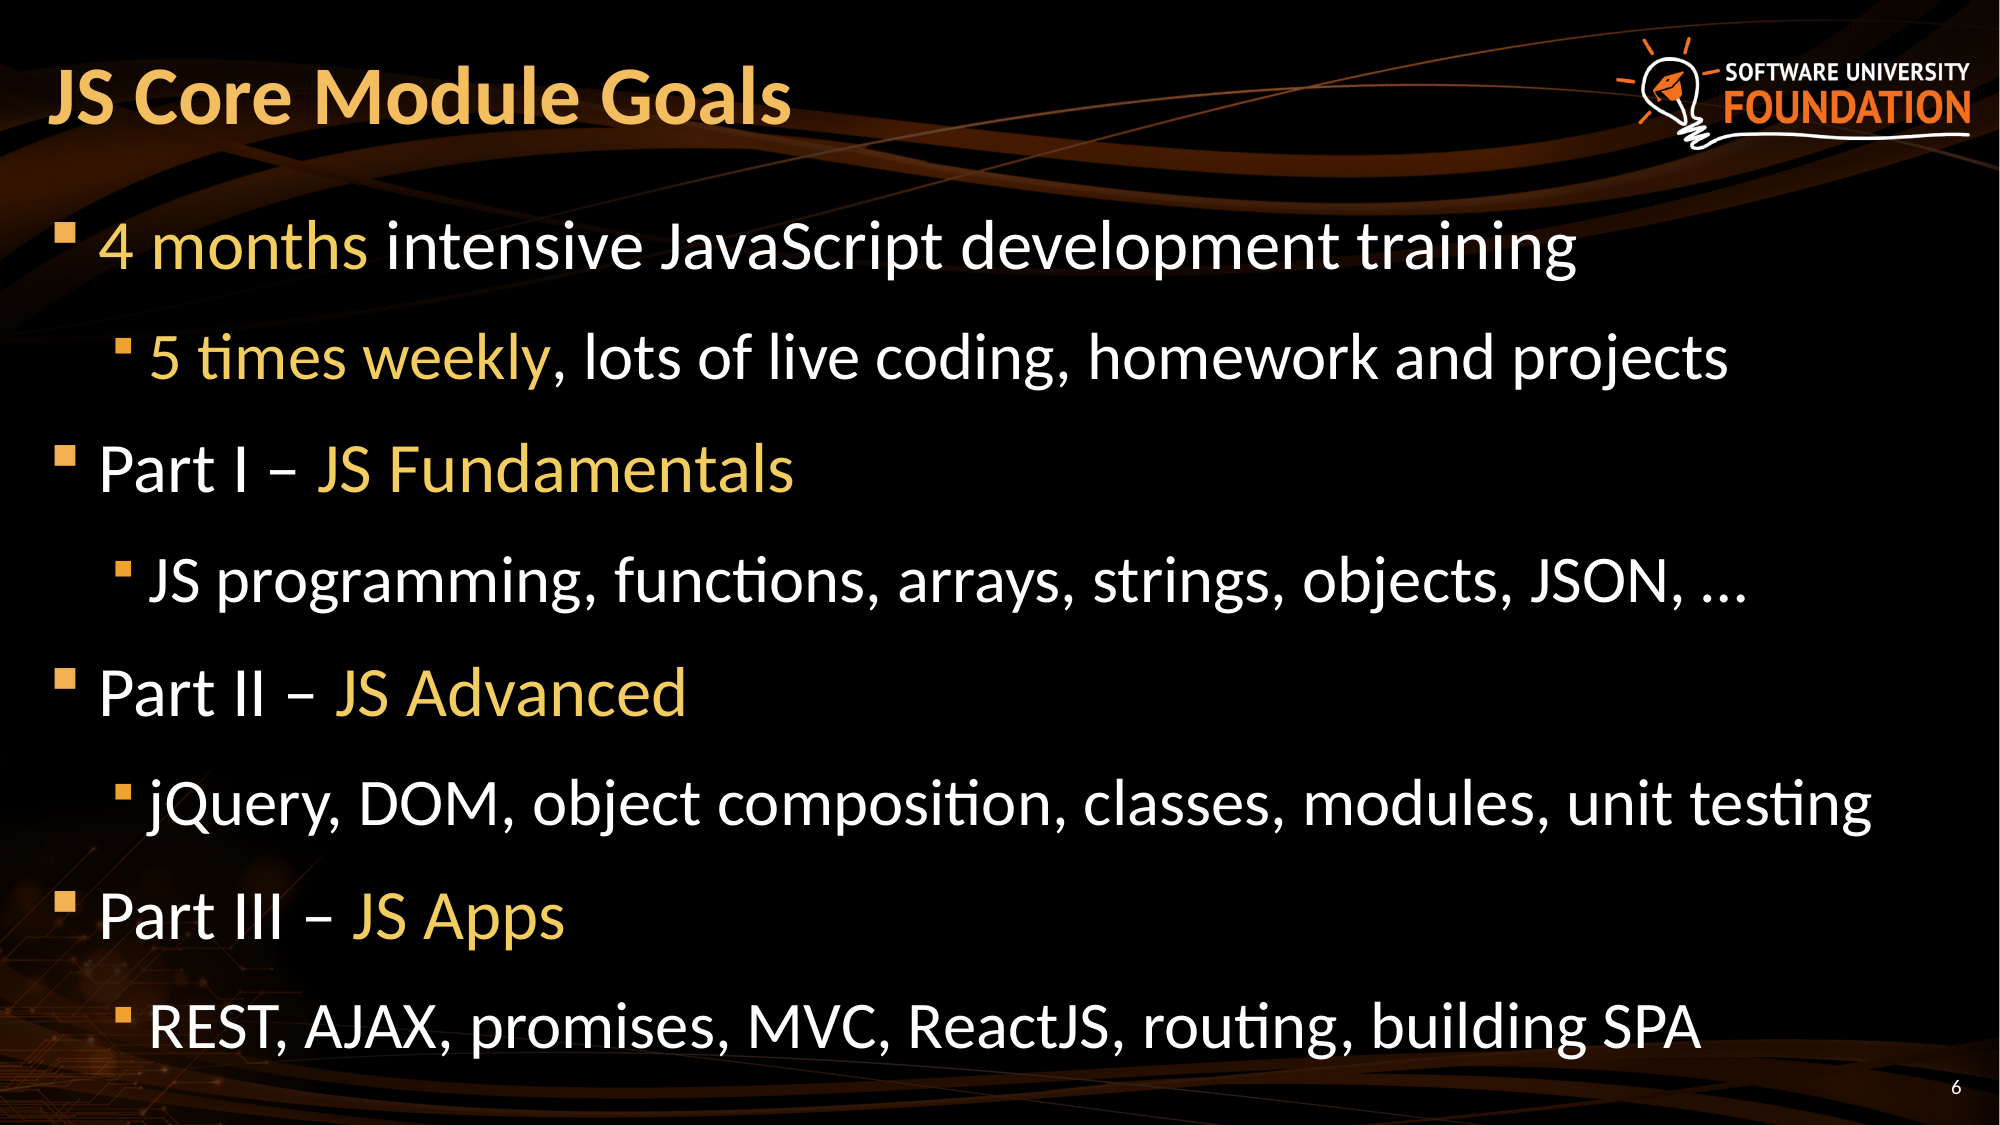

# JS Core Module Goals
4 months intensive JavaScript development training
5 times weekly, lots of live coding, homework and projects
Part I – JS Fundamentals
JS programming, functions, arrays, strings, objects, JSON, …
Part II – JS Advanced
jQuery, DOM, object composition, classes, modules, unit testing
Part III – JS Apps
REST, AJAX, promises, MVC, ReactJS, routing, building SPA

6